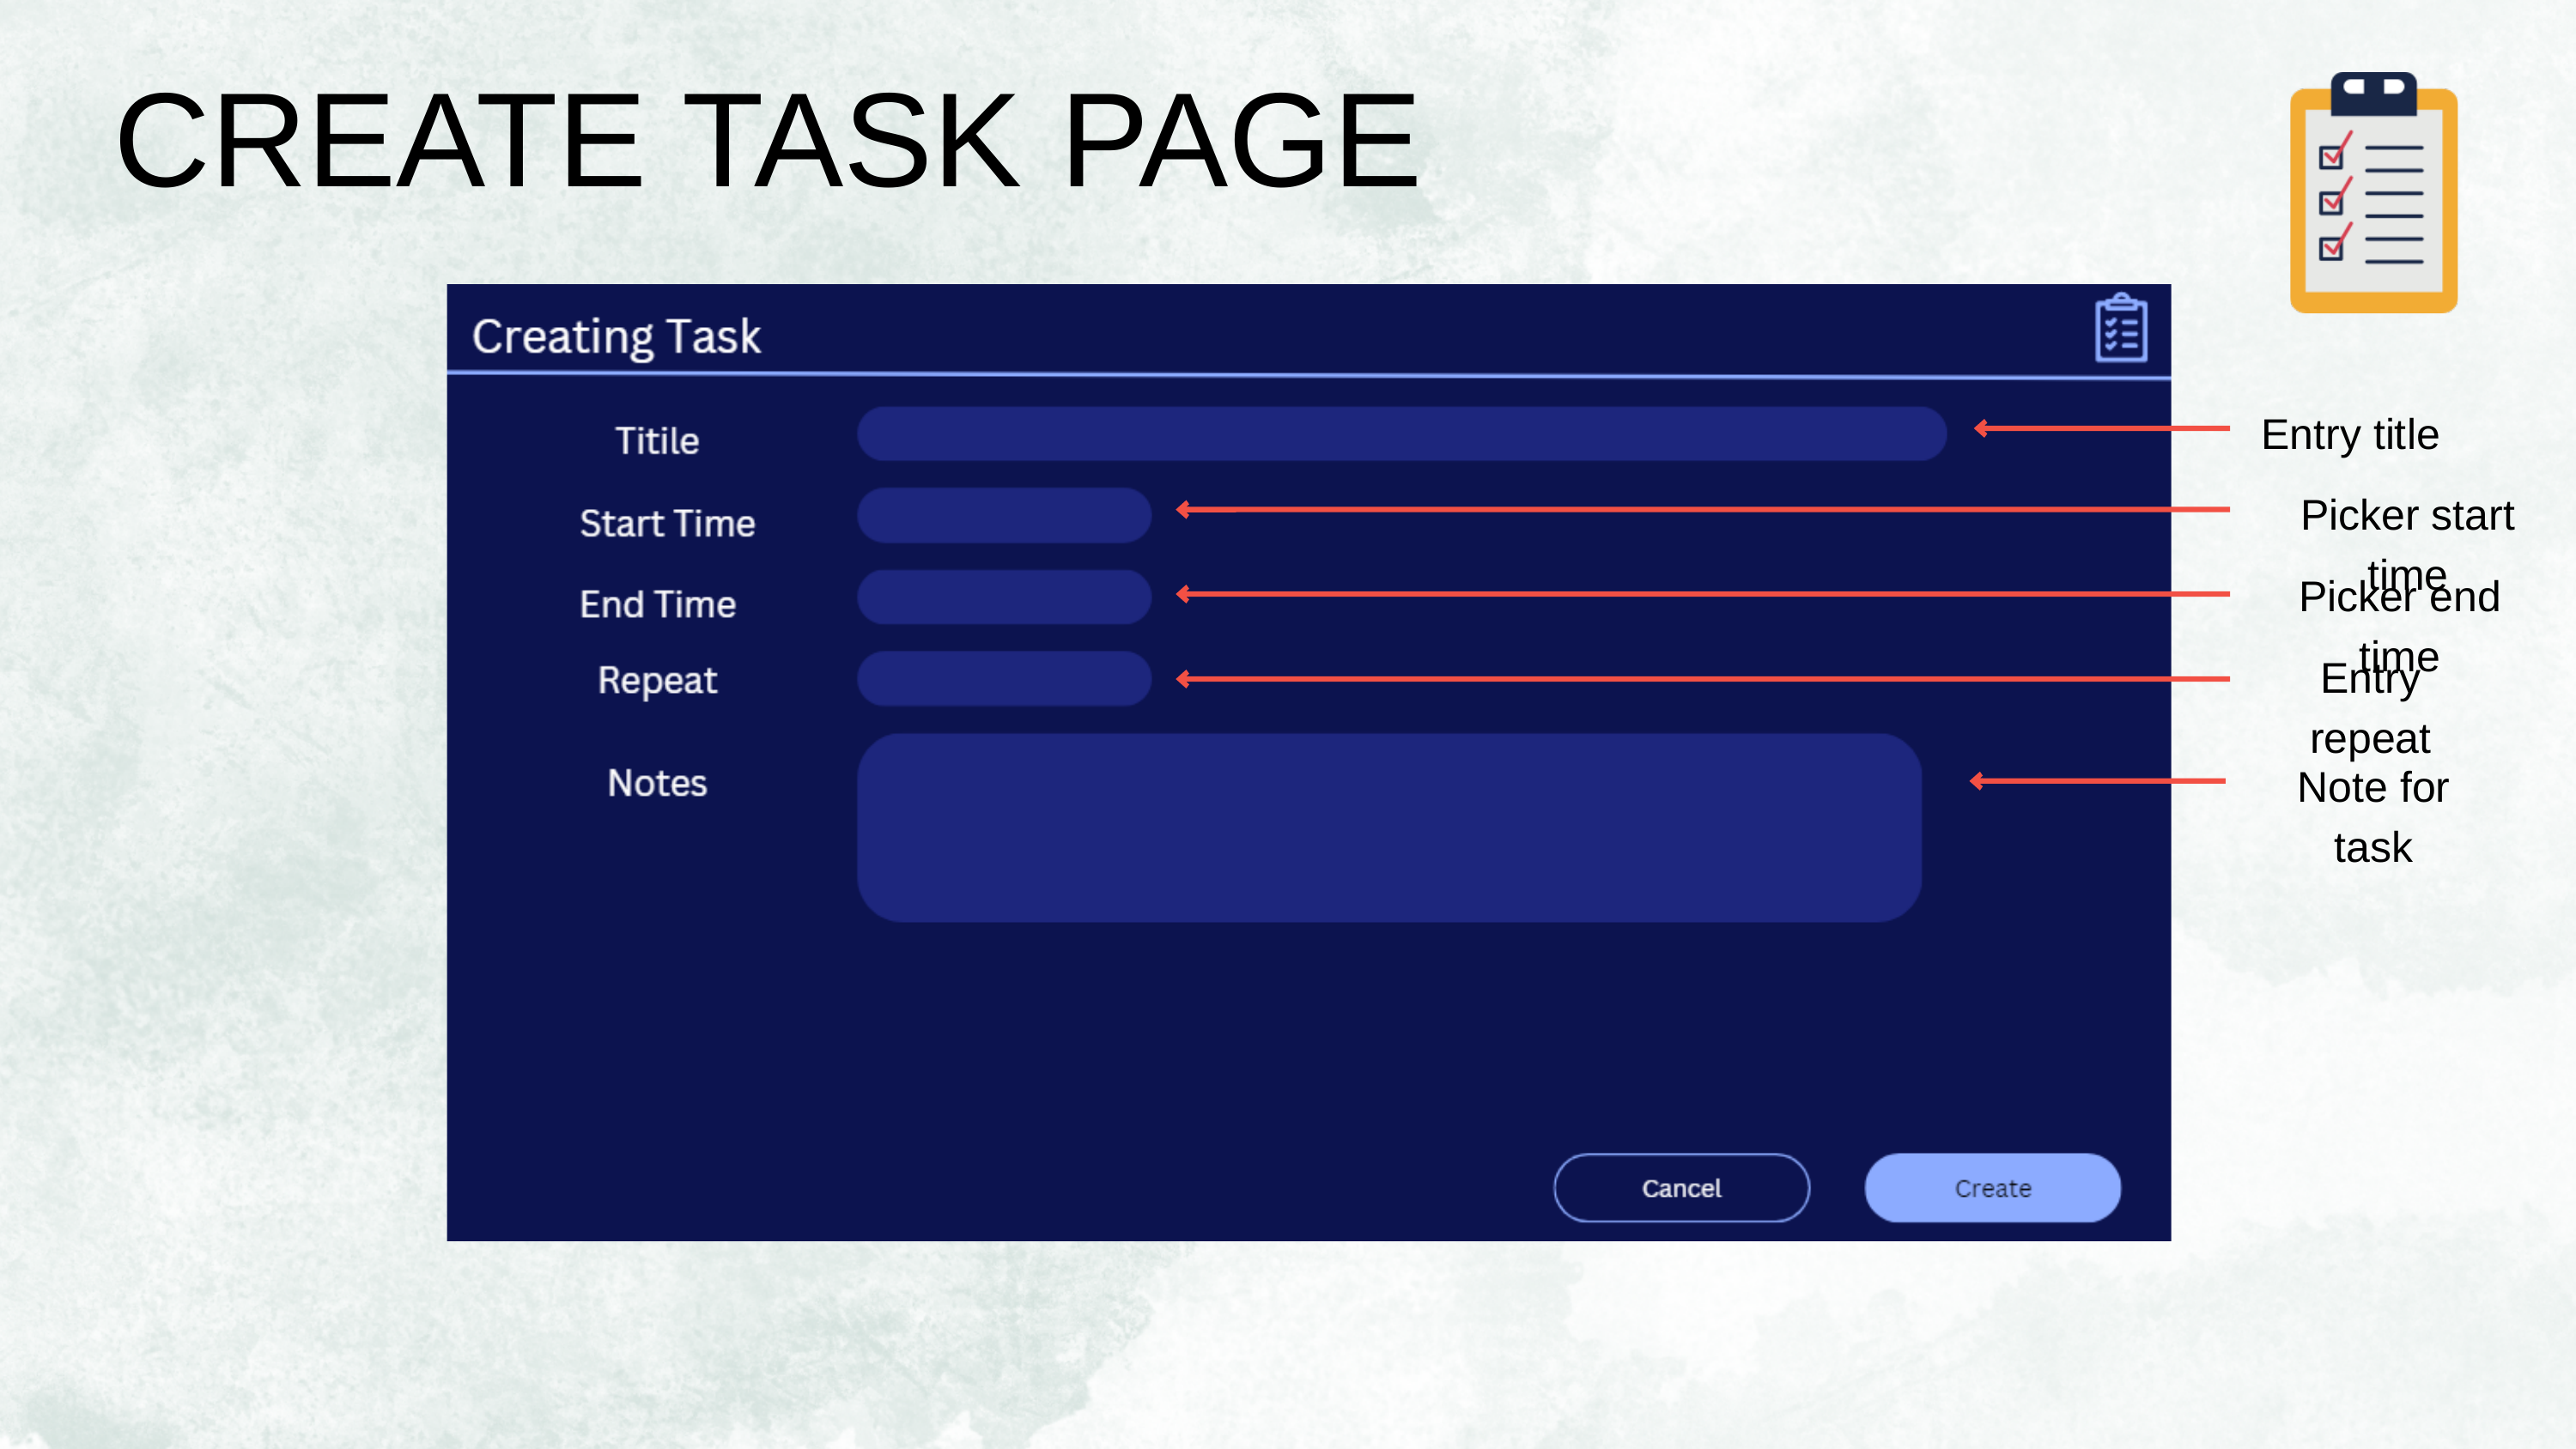

CREATE TASK PAGE

Entry title

Picker start time

Picker end time

Entry repeat

Note for task